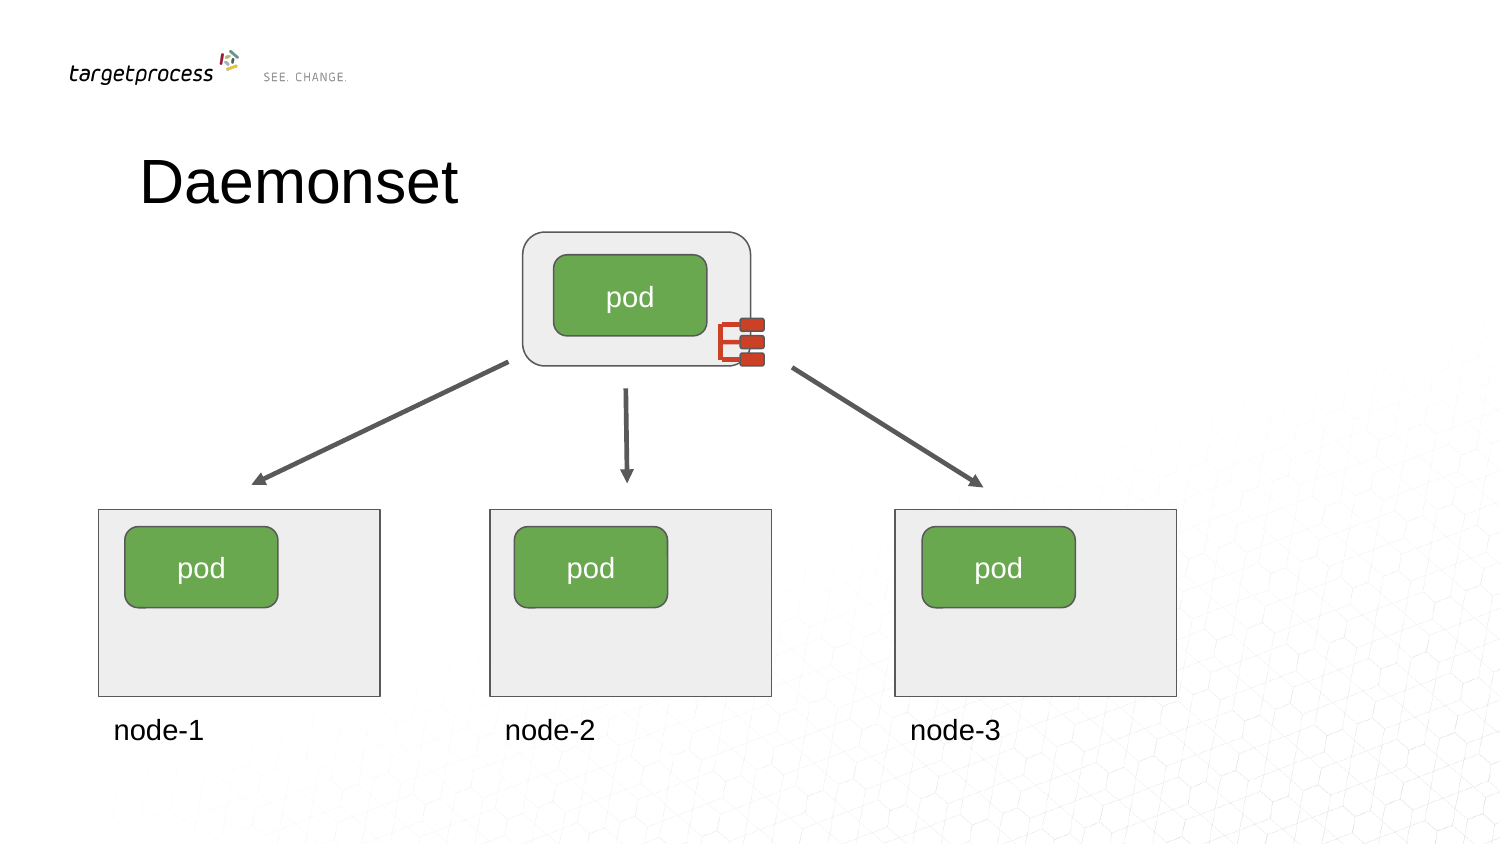

Daemonset

pod

pod
pod
pod
node-1
node-2
node-3